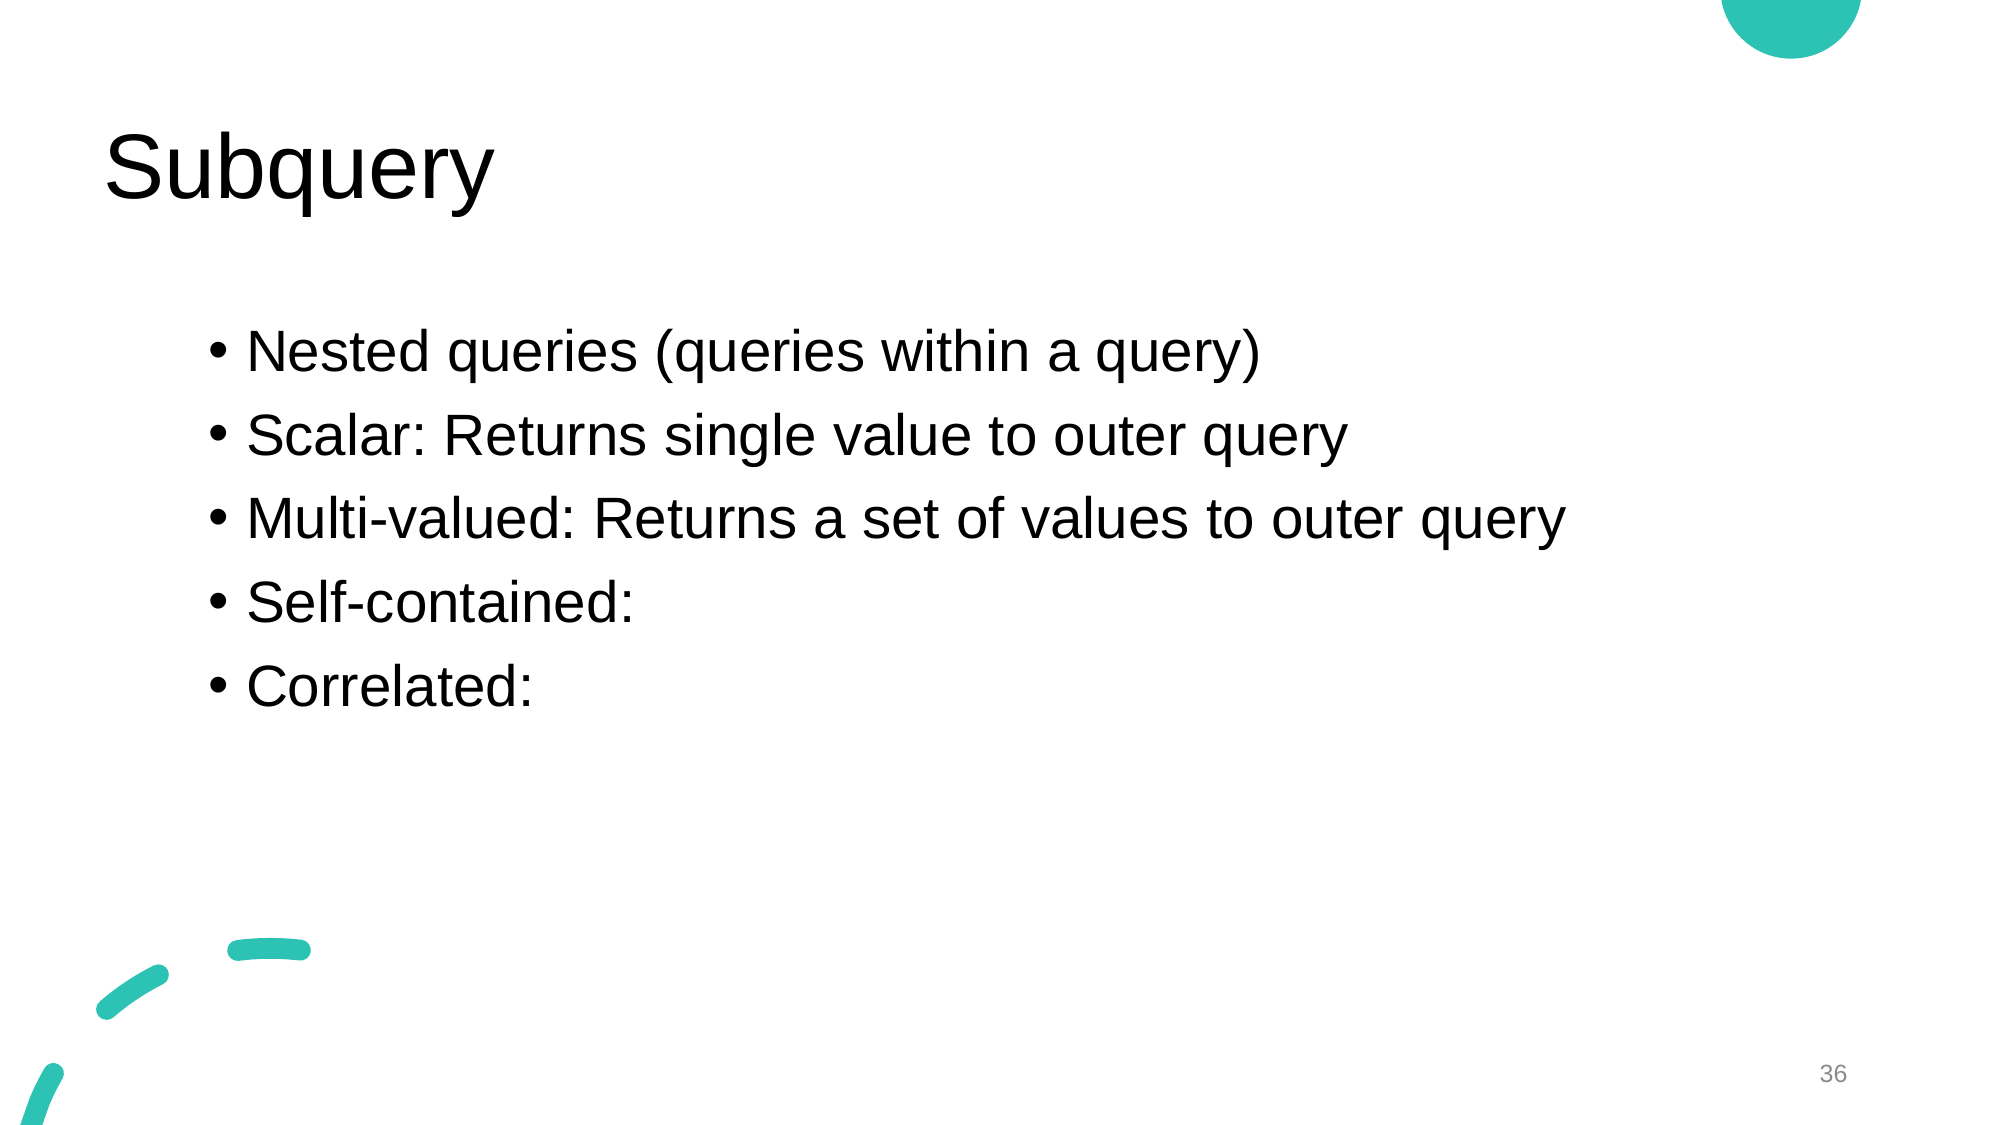

# Subquery
Nested queries (queries within a query)
Scalar: Returns single value to outer query
Multi-valued: Returns a set of values to outer query
Self-contained:
Correlated:

36